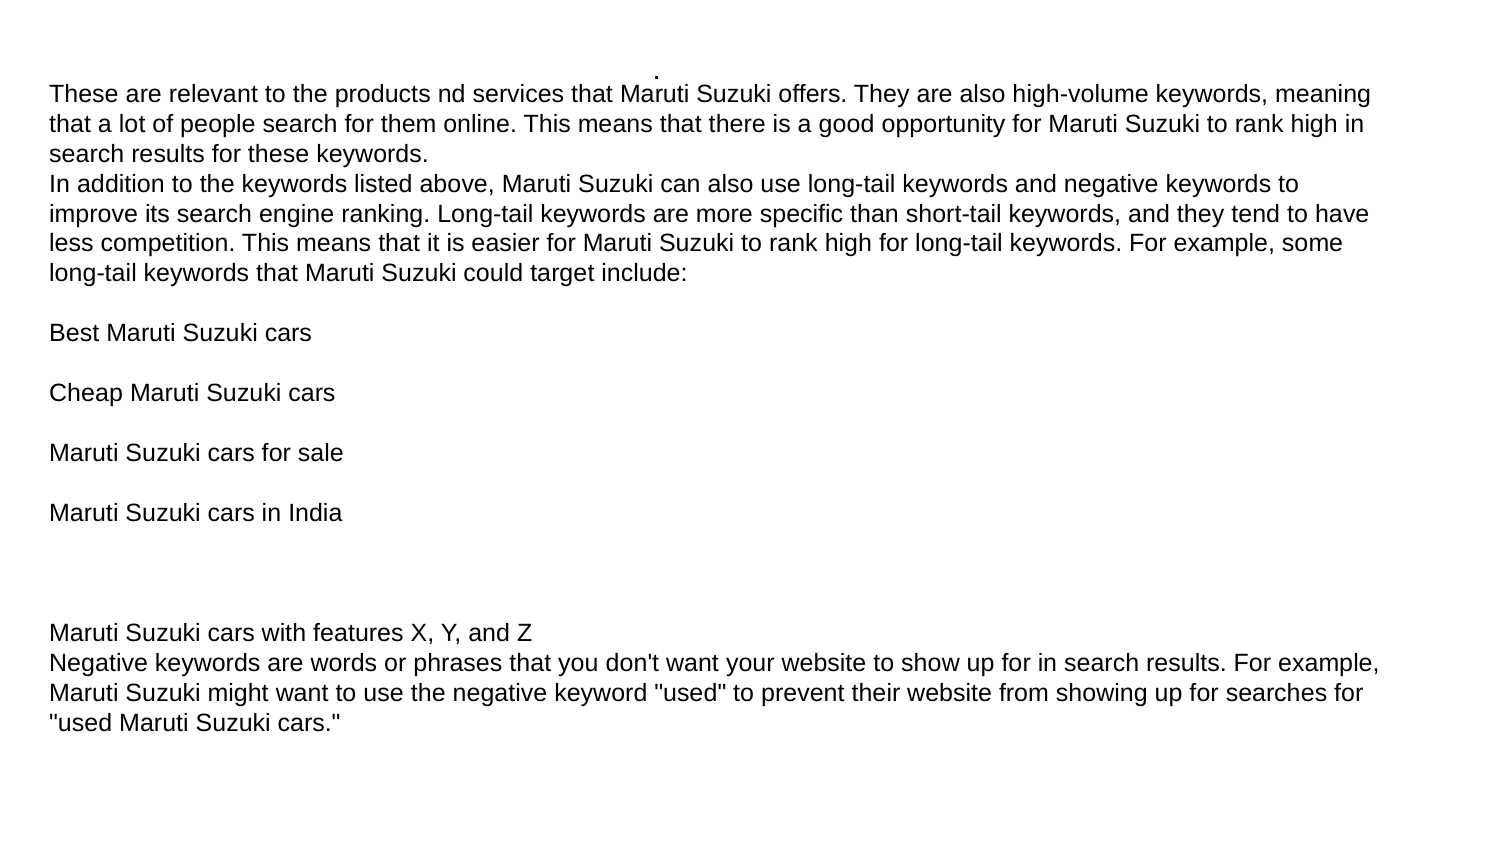

.

These are relevant to the products nd services that Maruti Suzuki offers. They are also high-volume keywords, meaning that a lot of people search for them online. This means that there is a good opportunity for Maruti Suzuki to rank high in search results for these keywords.
In addition to the keywords listed above, Maruti Suzuki can also use long-tail keywords and negative keywords to improve its search engine ranking. Long-tail keywords are more specific than short-tail keywords, and they tend to have less competition. This means that it is easier for Maruti Suzuki to rank high for long-tail keywords. For example, some long-tail keywords that Maruti Suzuki could target include:

Best Maruti Suzuki cars

Cheap Maruti Suzuki cars

Maruti Suzuki cars for sale

Maruti Suzuki cars in India

Maruti Suzuki cars with features X, Y, and Z
Negative keywords are words or phrases that you don't want your website to show up for in search results. For example, Maruti Suzuki might want to use the negative keyword "used" to prevent their website from showing up for searches for "used Maruti Suzuki cars."